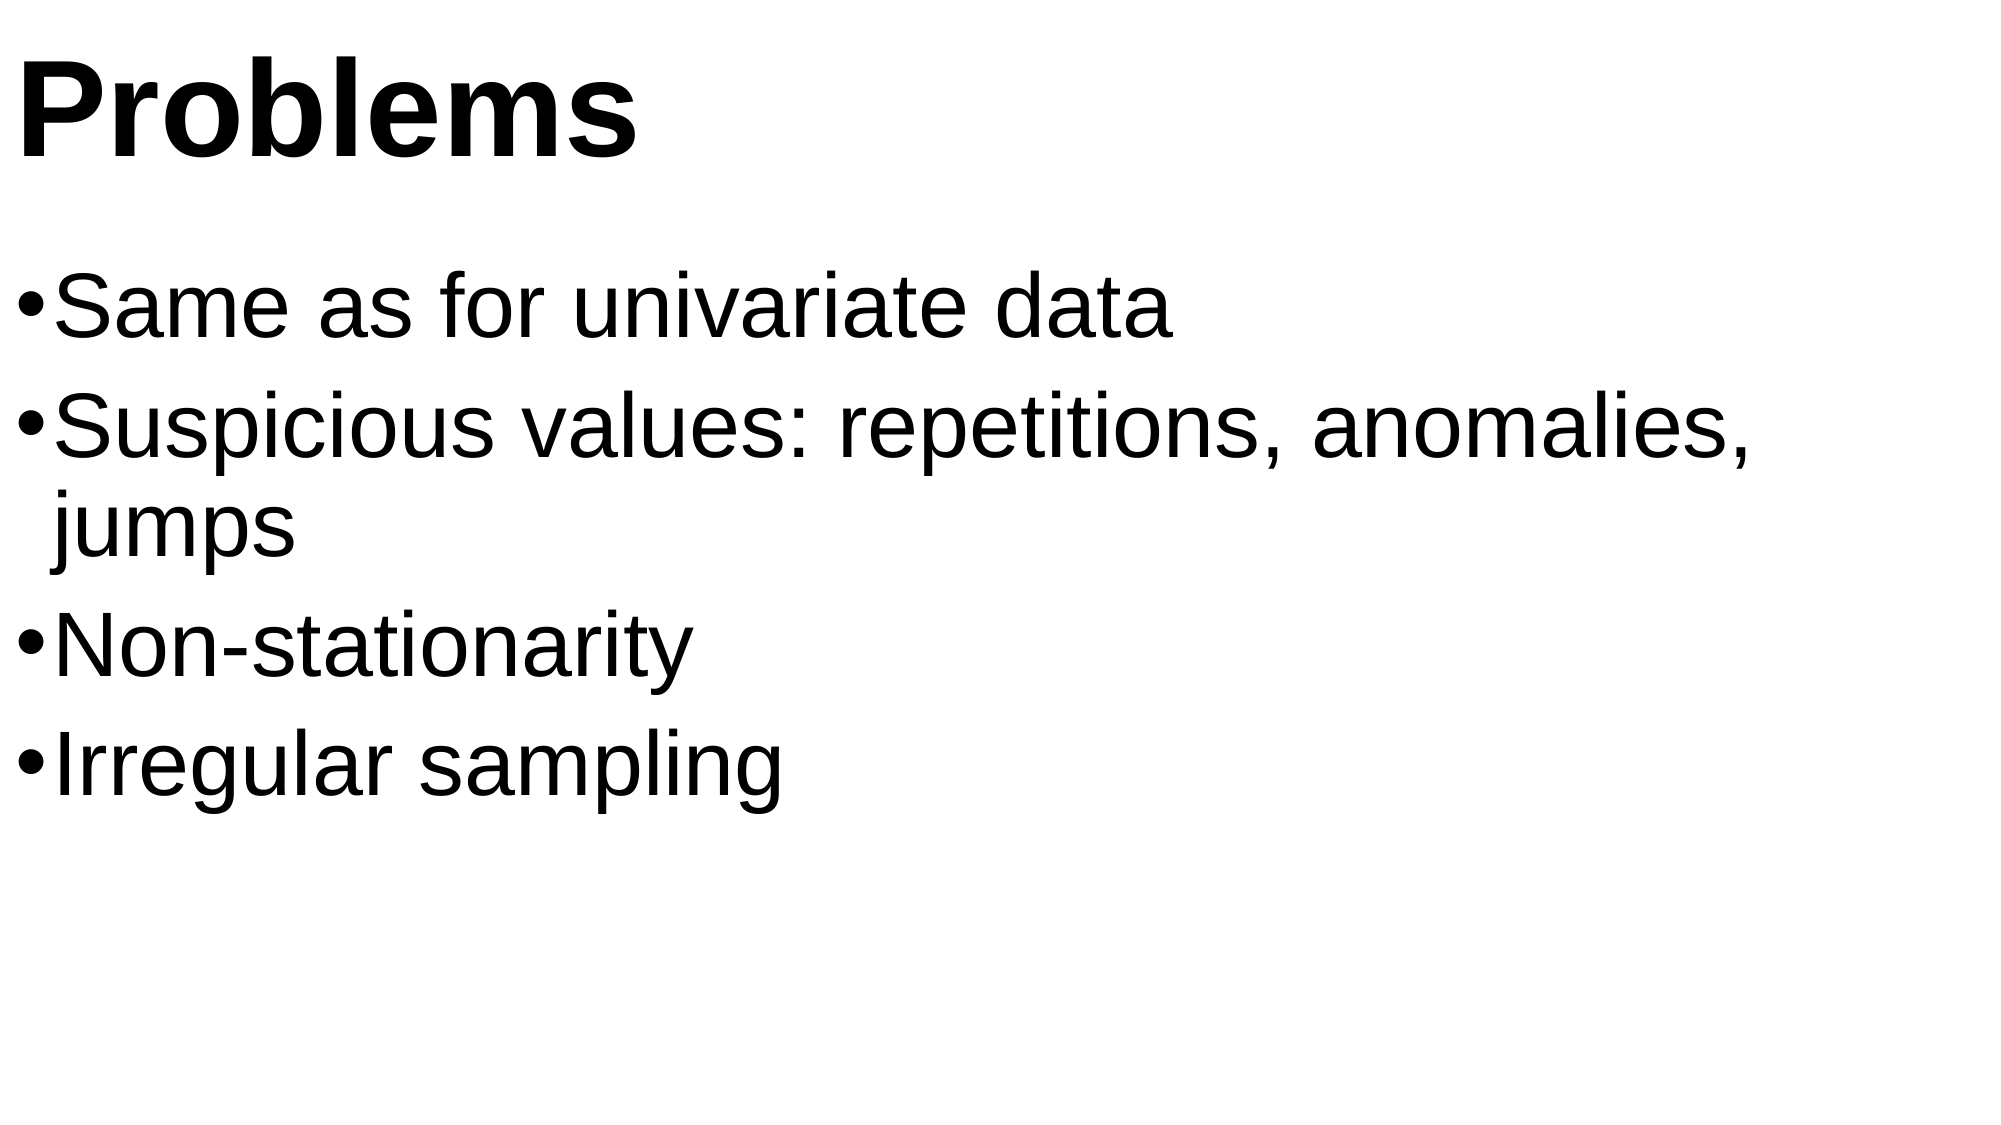

# Problems
Same as for univariate data
Suspicious values: repetitions, anomalies, jumps
Non-stationarity
Irregular sampling